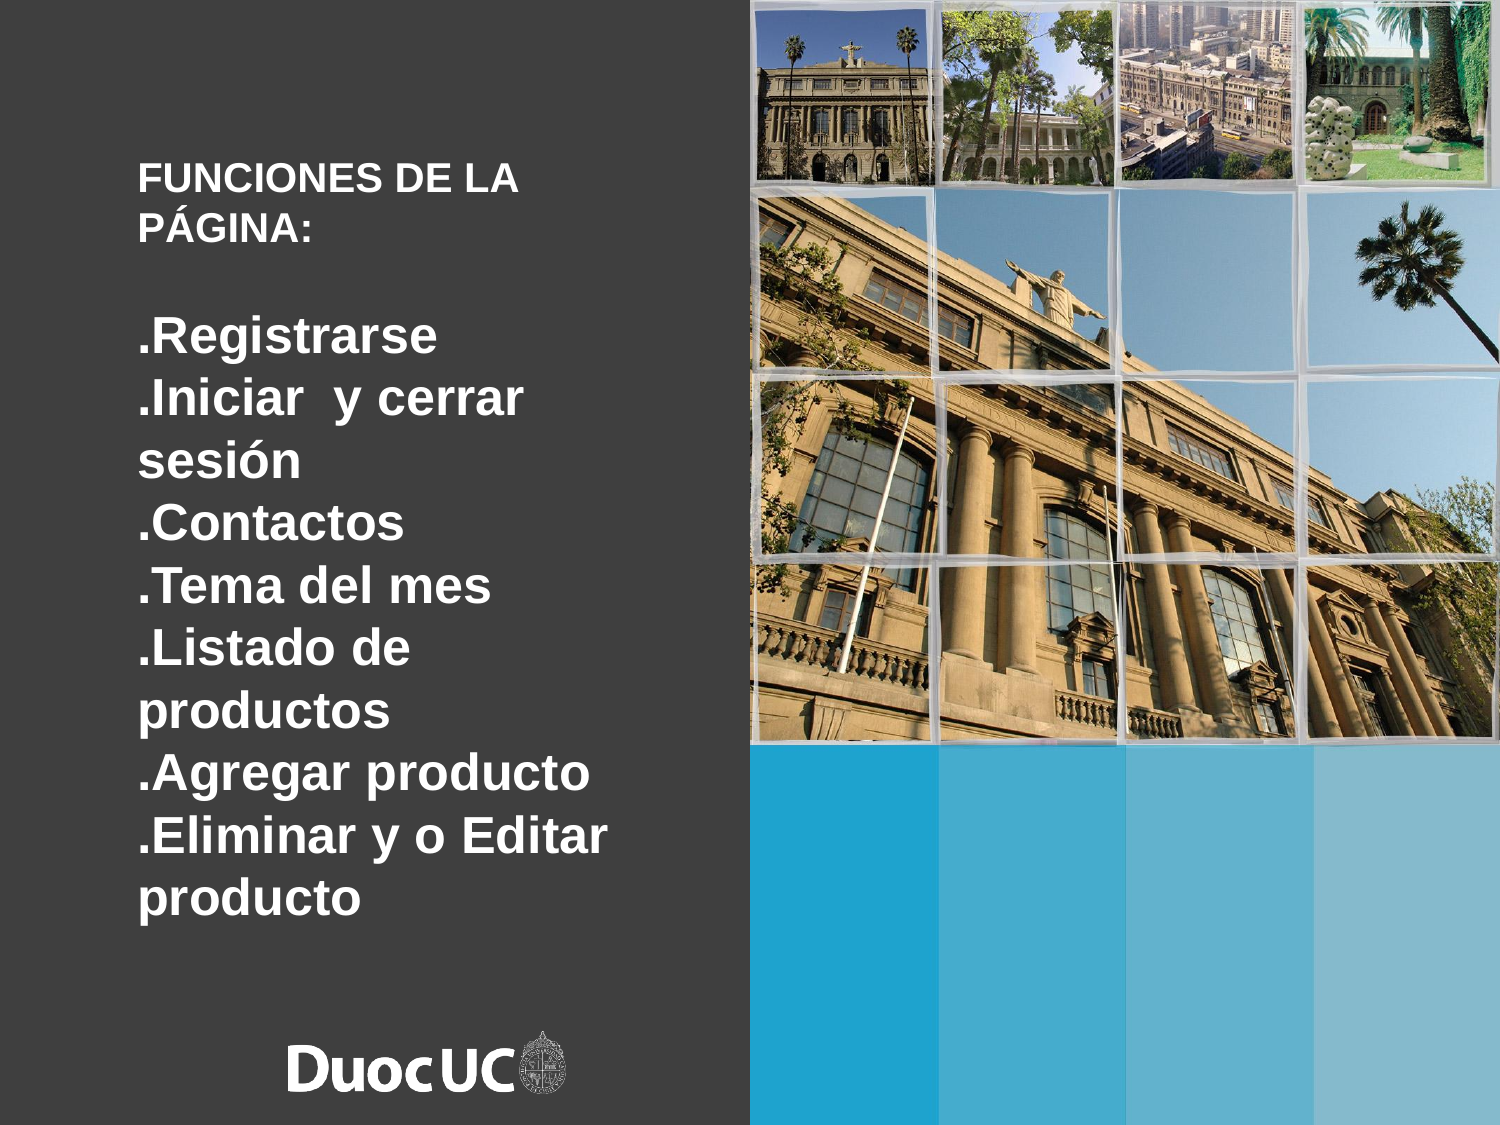

FUNCIONES DE LA PÁGINA:

.Registrarse
.Iniciar  y cerrar sesión
.Contactos
.Tema del mes
.Listado de productos
.Agregar producto
.Eliminar y o Editar producto